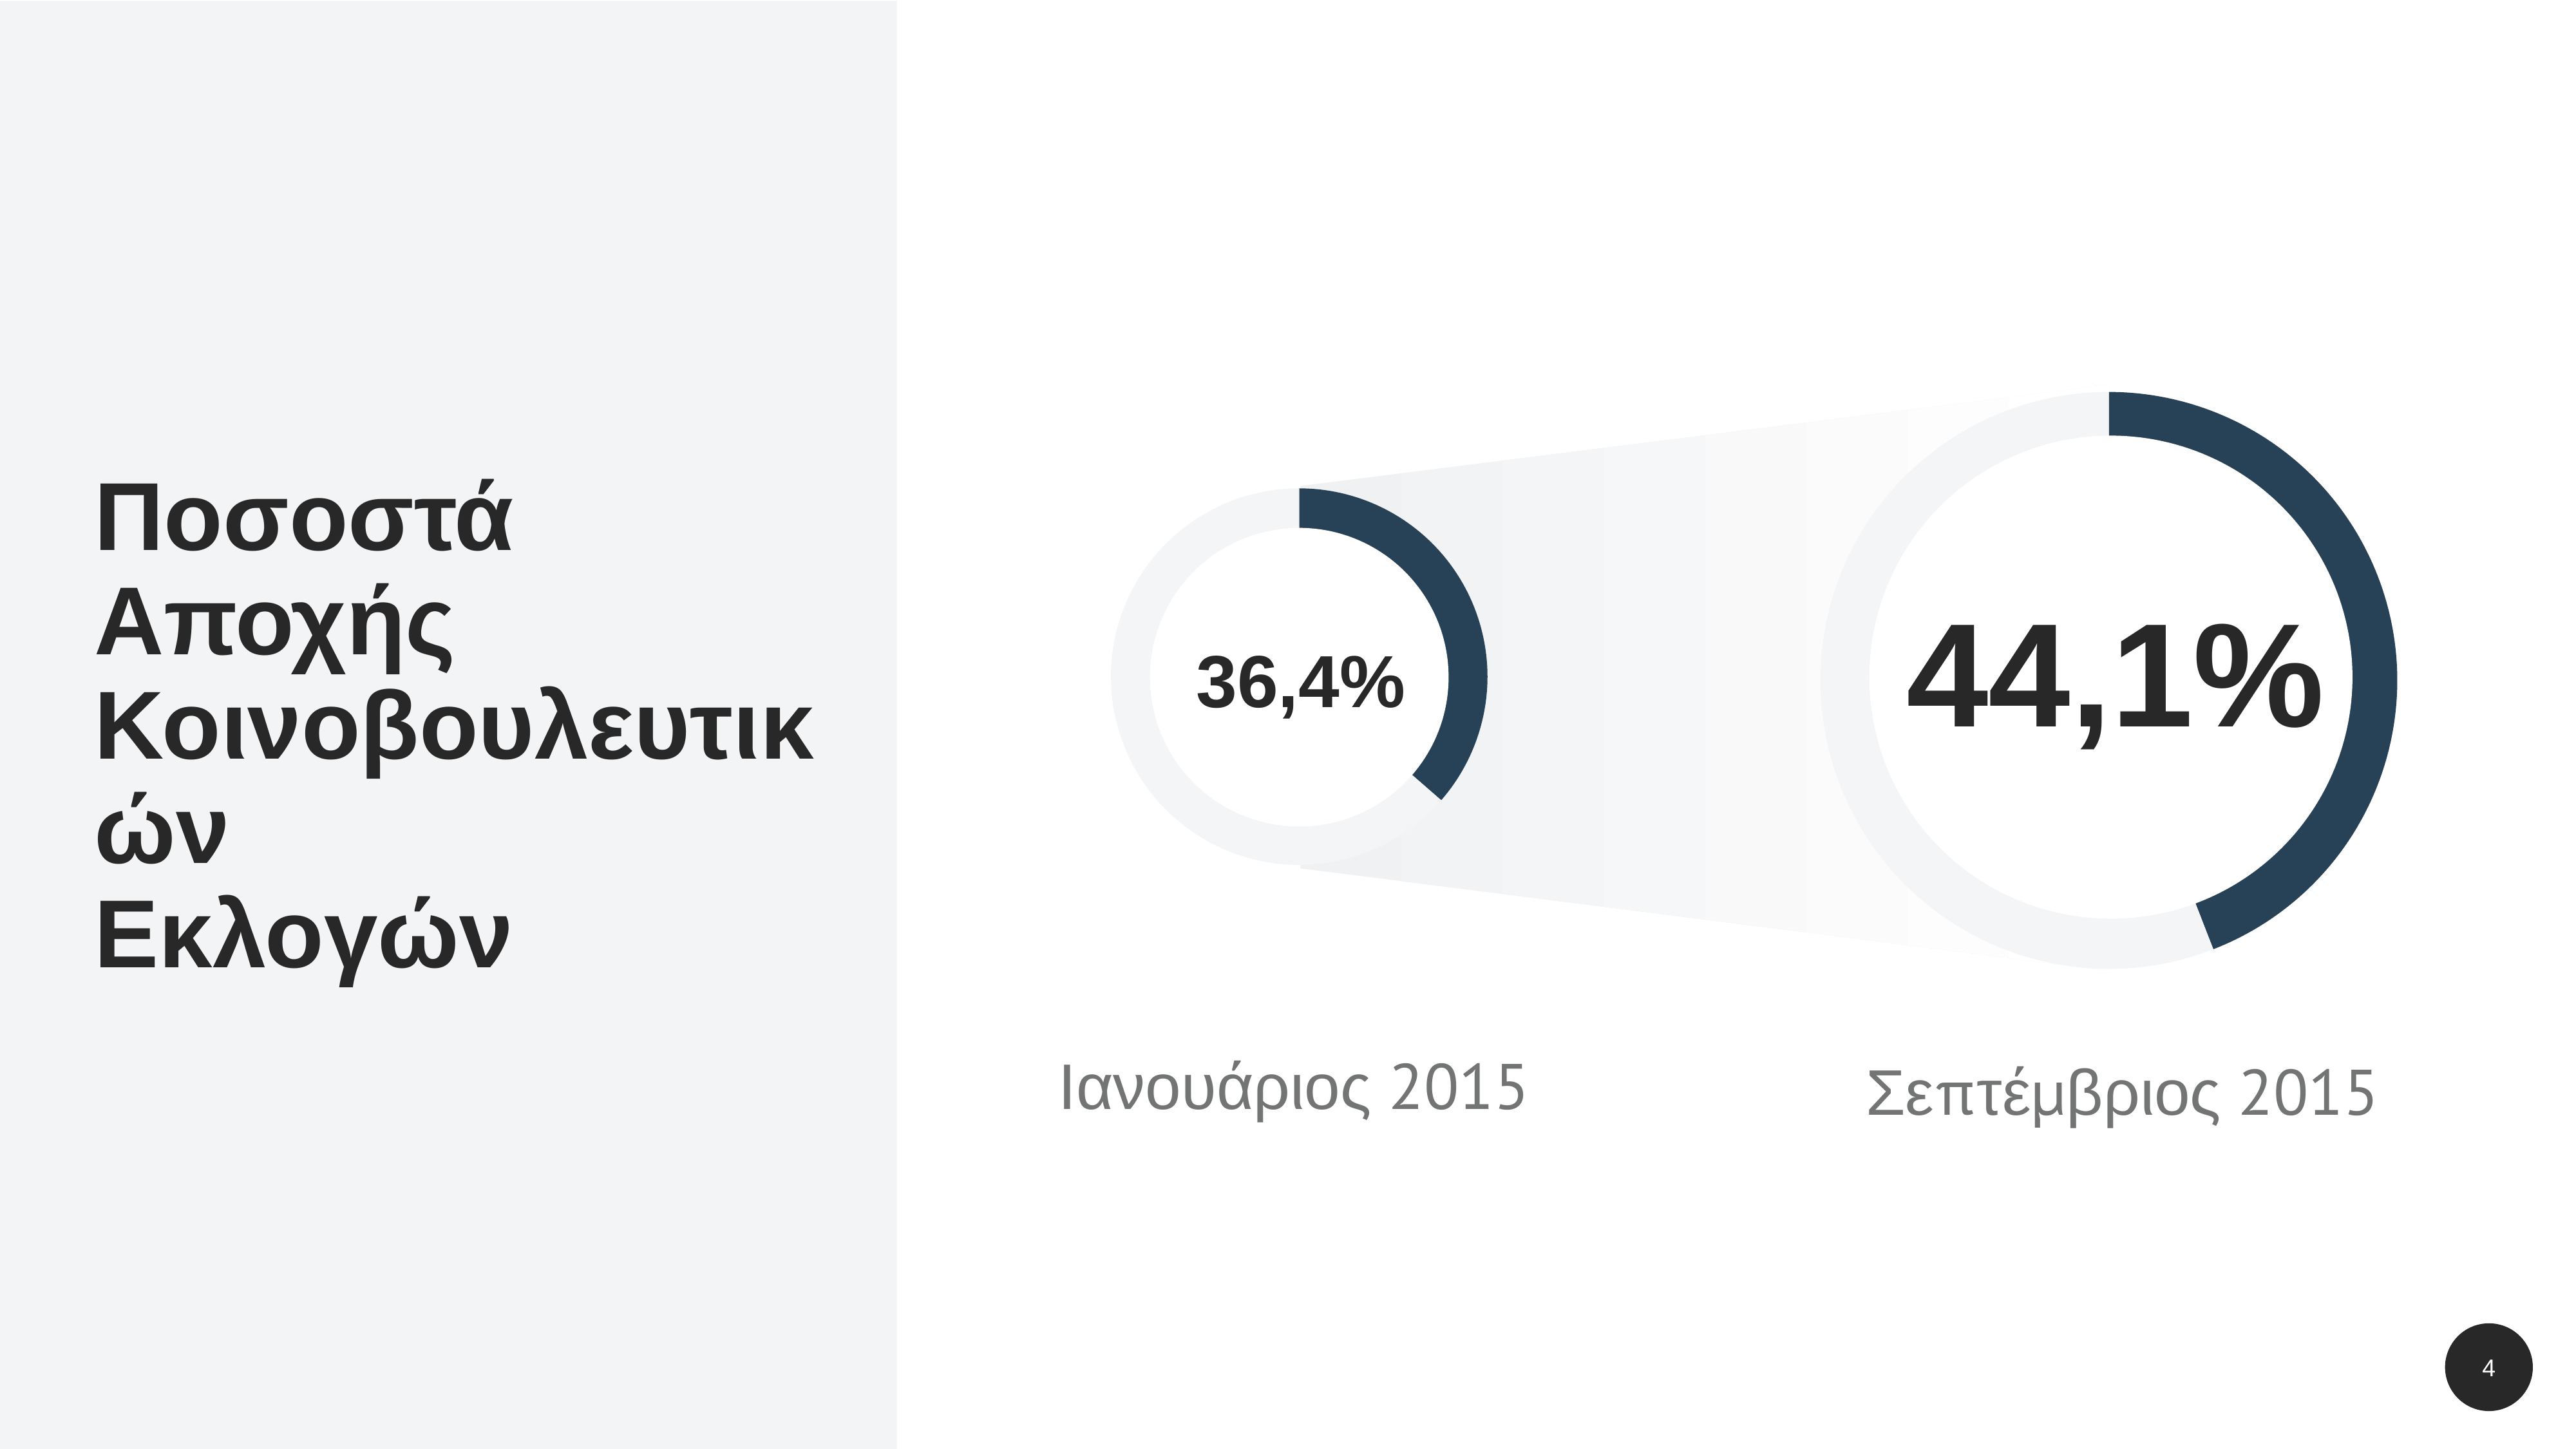

### Chart

| Category | Region 1 |
|---|---|
| April | 44.1 |
| May | 55.9 |
Ποσοστά
Αποχής
Κοινοβουλευτικών
Εκλογών

### Chart

| Category | Region 1 |
|---|---|
| April | 36.4 |
| May | 63.6 |
44,1%
36,4%
Ιανουάριος 2015
Σεπτέμβριος 2015
4